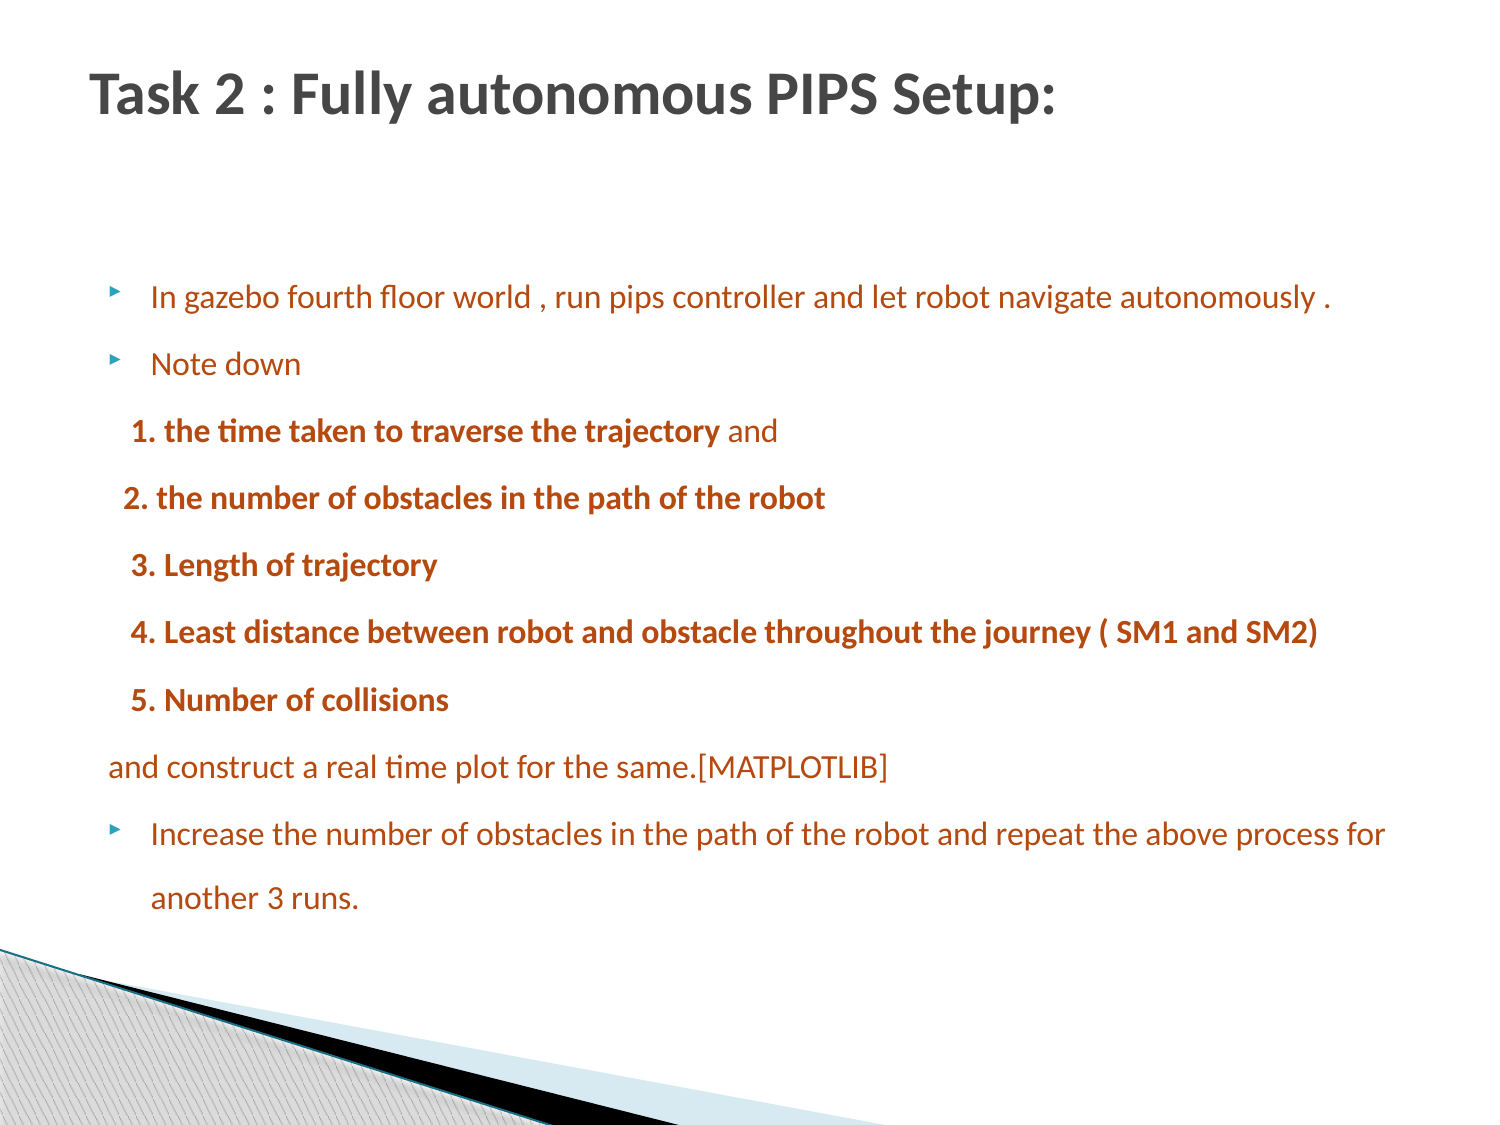

# Task 2 : Fully autonomous PIPS Setup:
In gazebo fourth floor world , run pips controller and let robot navigate autonomously .
Note down
   1. the time taken to traverse the trajectory and
  2. the number of obstacles in the path of the robot
   3. Length of trajectory
   4. Least distance between robot and obstacle throughout the journey ( SM1 and SM2)
   5. Number of collisions
and construct a real time plot for the same.[MATPLOTLIB]
Increase the number of obstacles in the path of the robot and repeat the above process for another 3 runs.